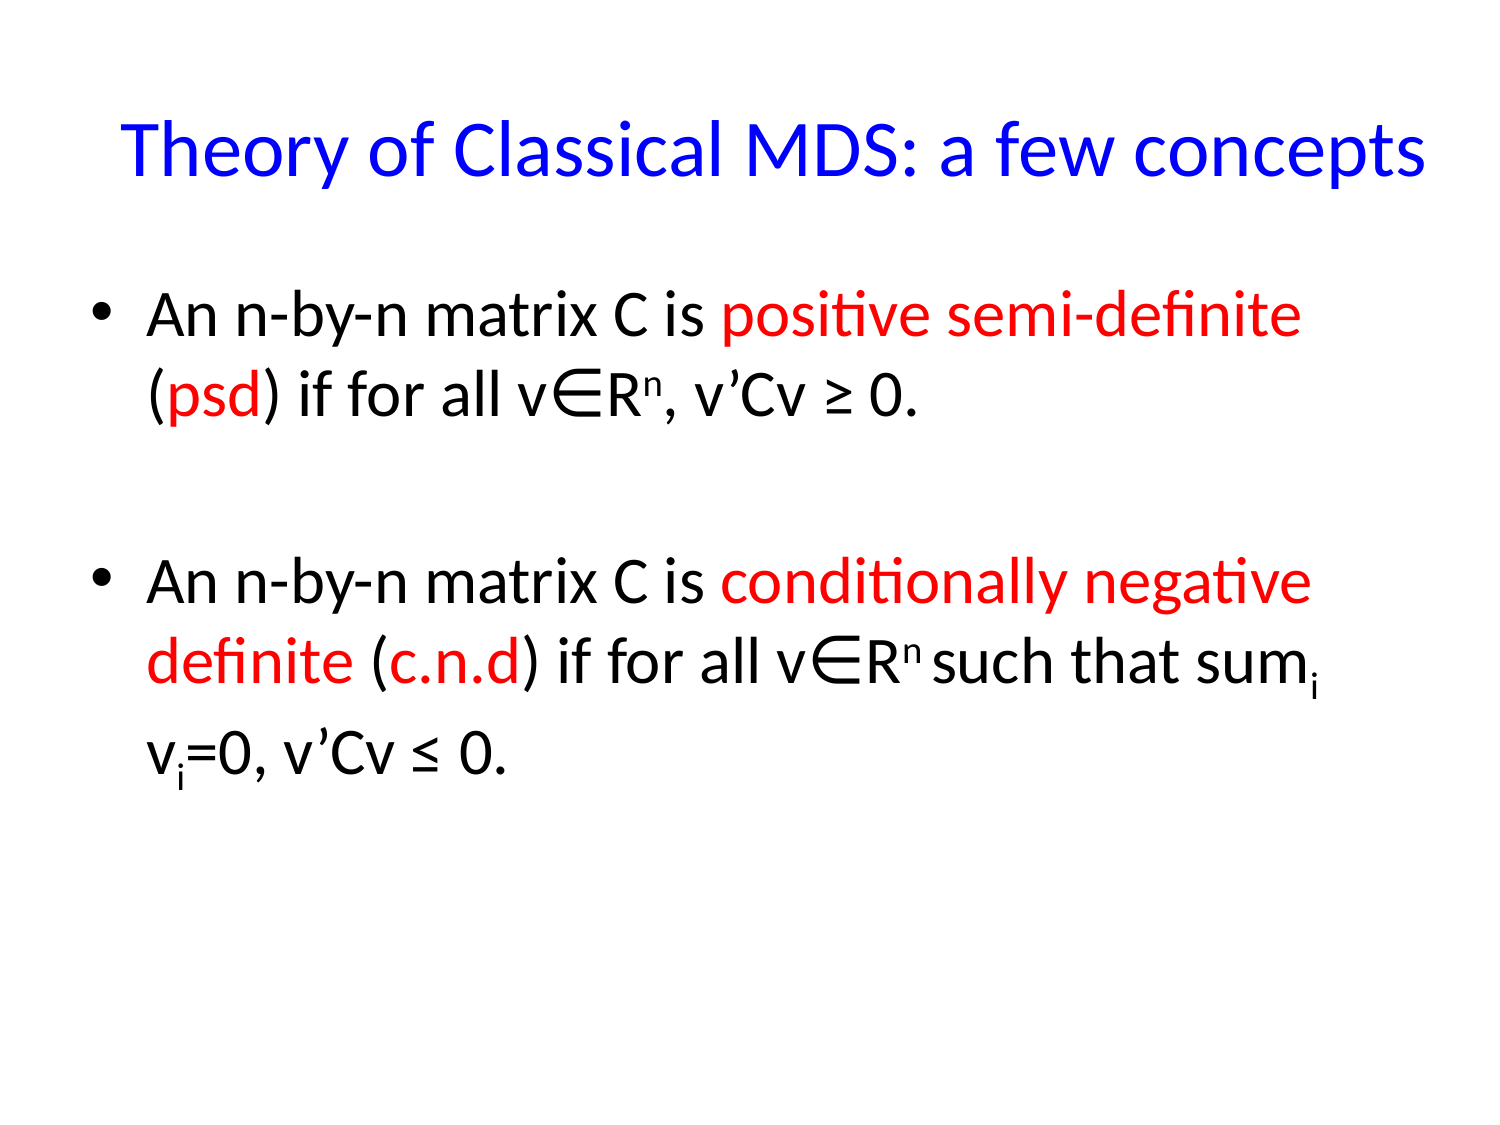

# Theory of Classical MDS: a few concepts
An n-by-n matrix C is positive semi-definite (psd) if for all v∈Rn, v’Cv ≥ 0.

An n-by-n matrix C is conditionally negative deﬁnite (c.n.d) if for all v∈Rn such that sumi vi=0, v’Cv ≤ 0.